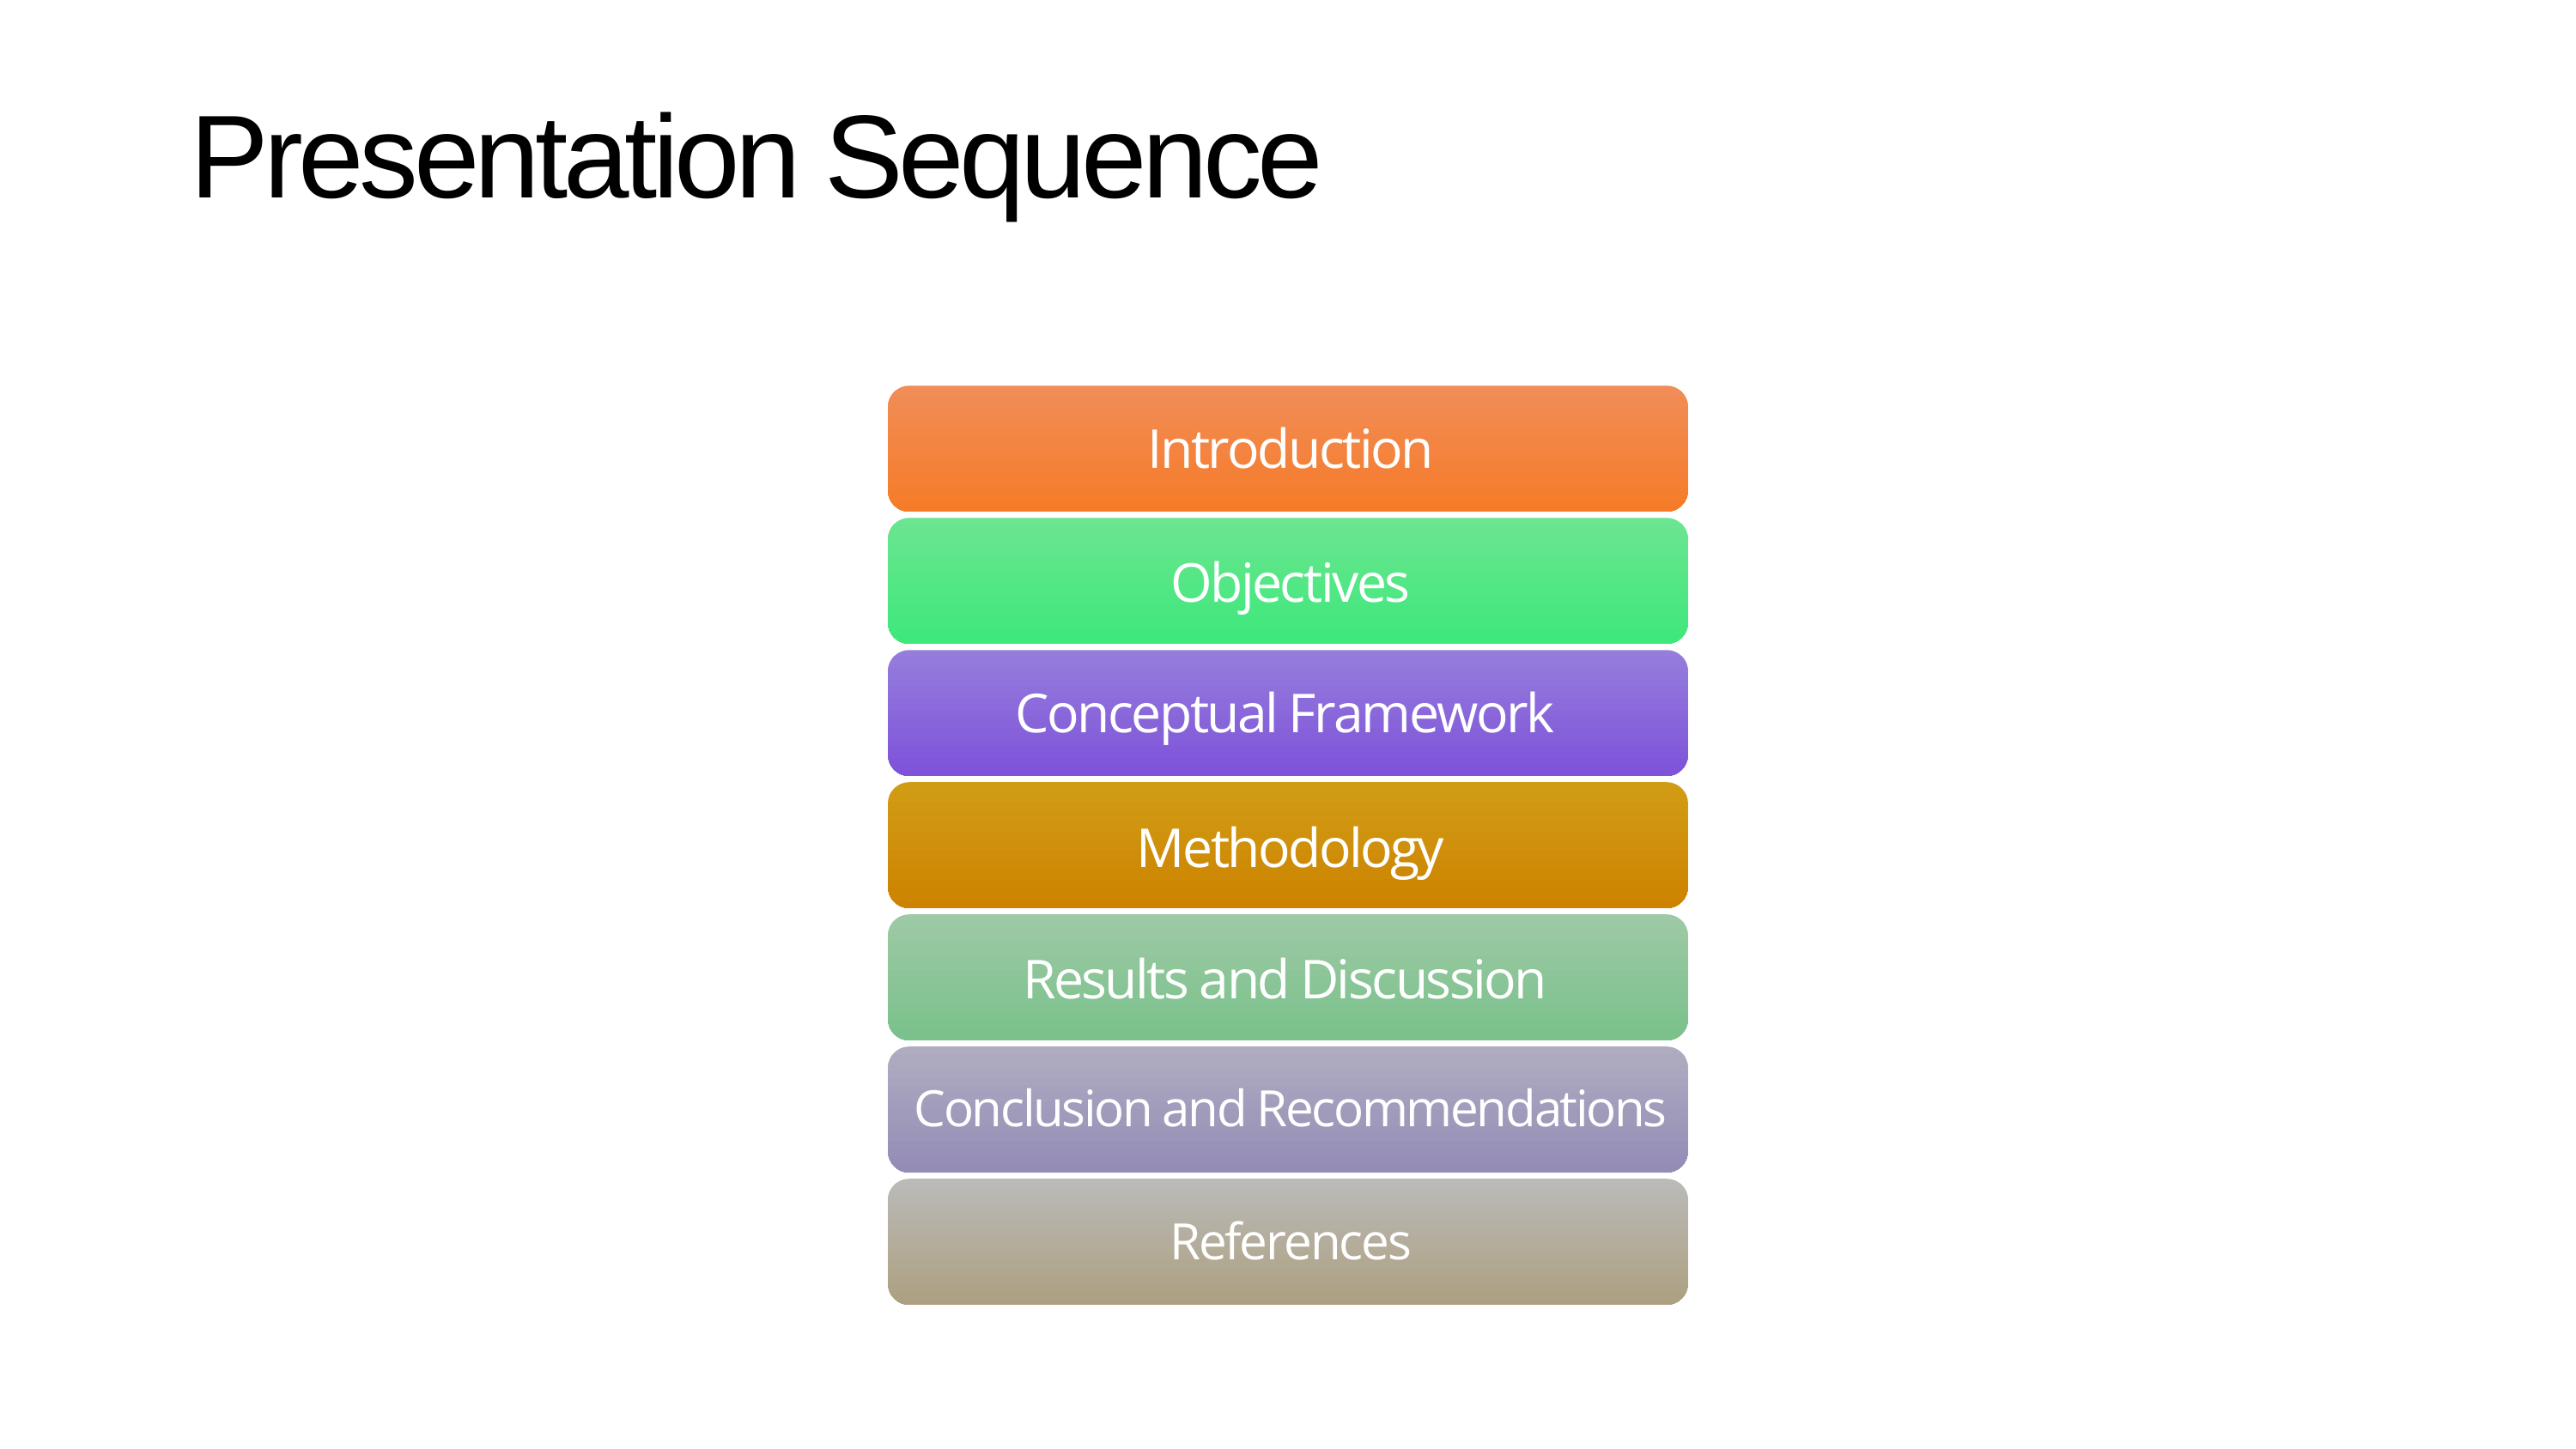

Presentation Sequence

Introduction

Objectives

Conceptual Framework

Methodology

Results and Discussion

Conclusion and Recommendations

References